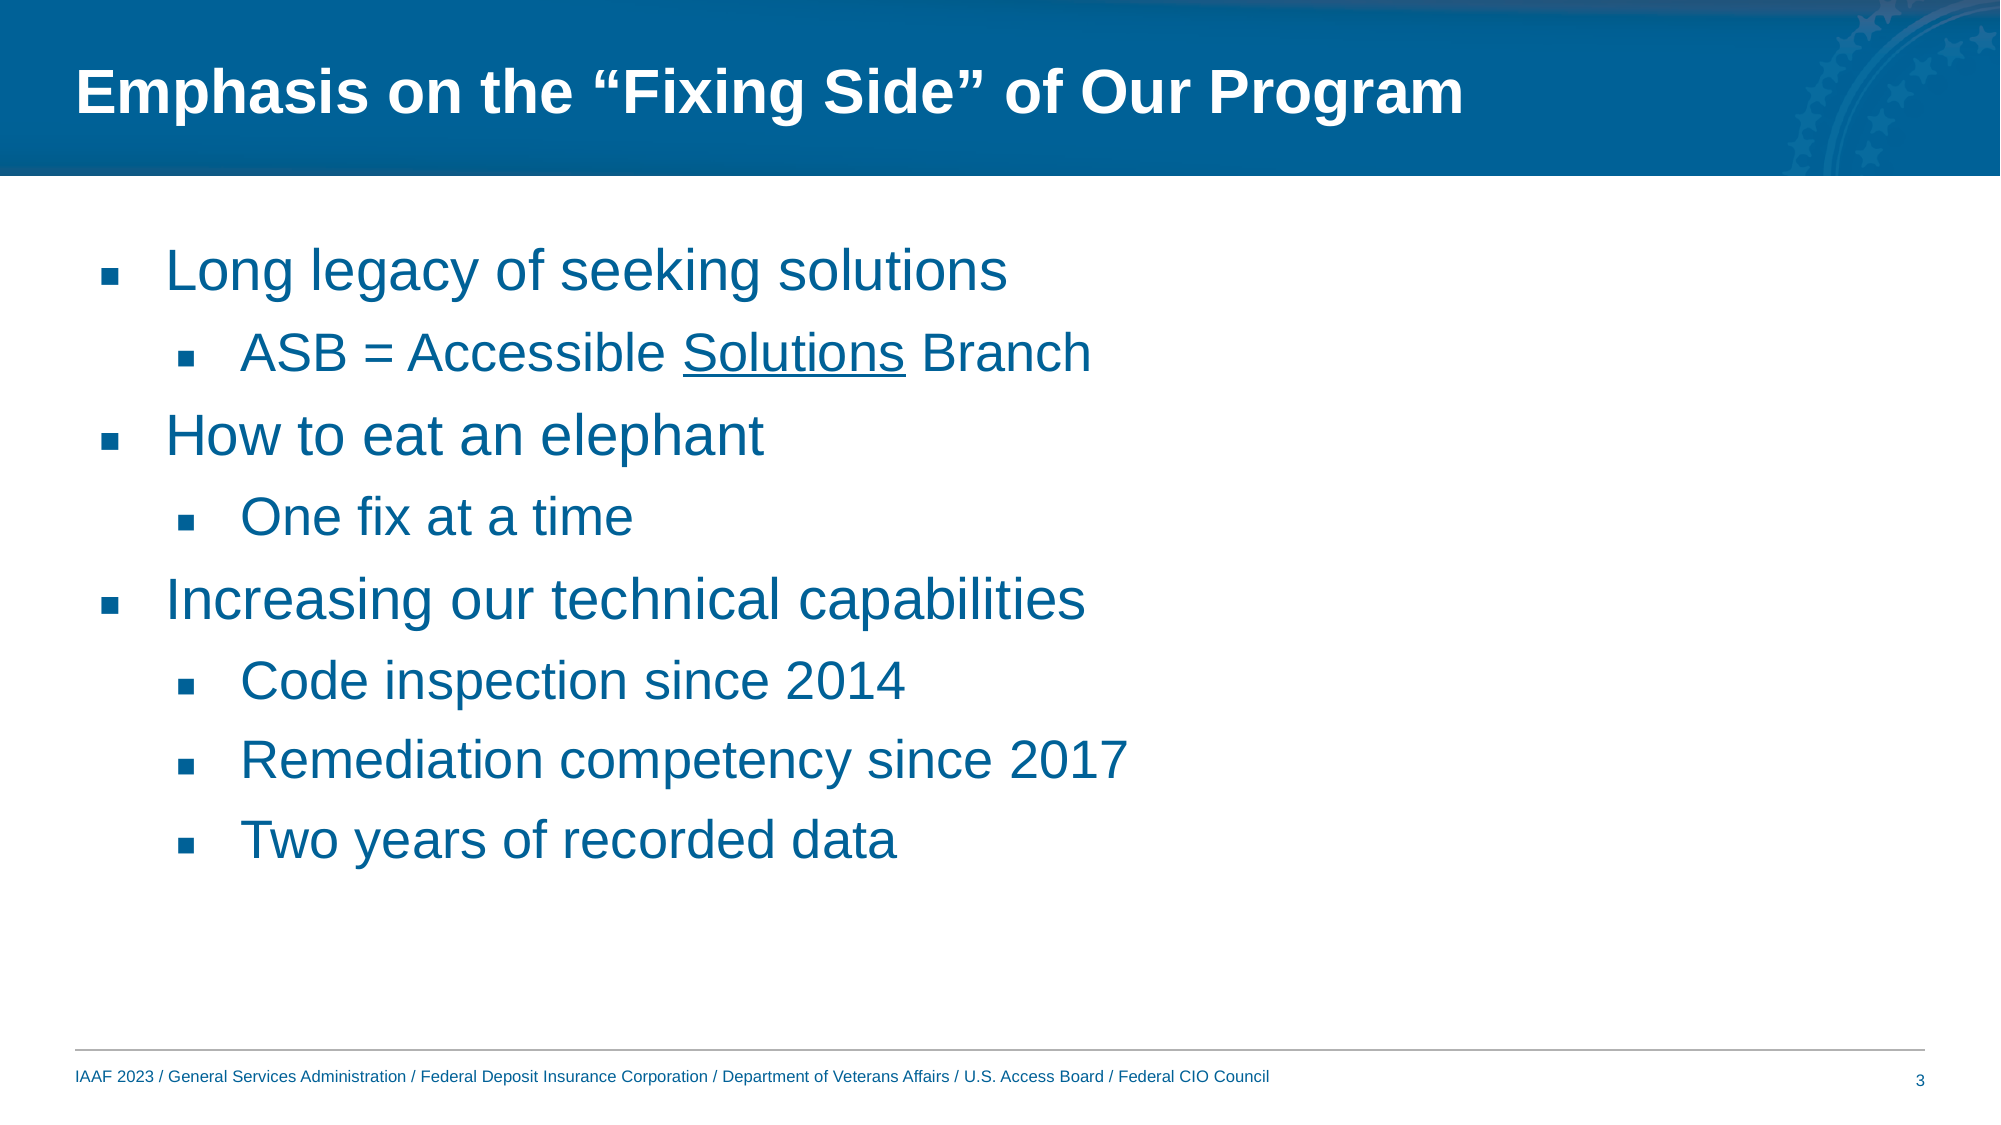

# Emphasis on the “Fixing Side” of Our Program
Long legacy of seeking solutions
ASB = Accessible Solutions Branch
How to eat an elephant
One fix at a time
Increasing our technical capabilities
Code inspection since 2014
Remediation competency since 2017
Two years of recorded data

3